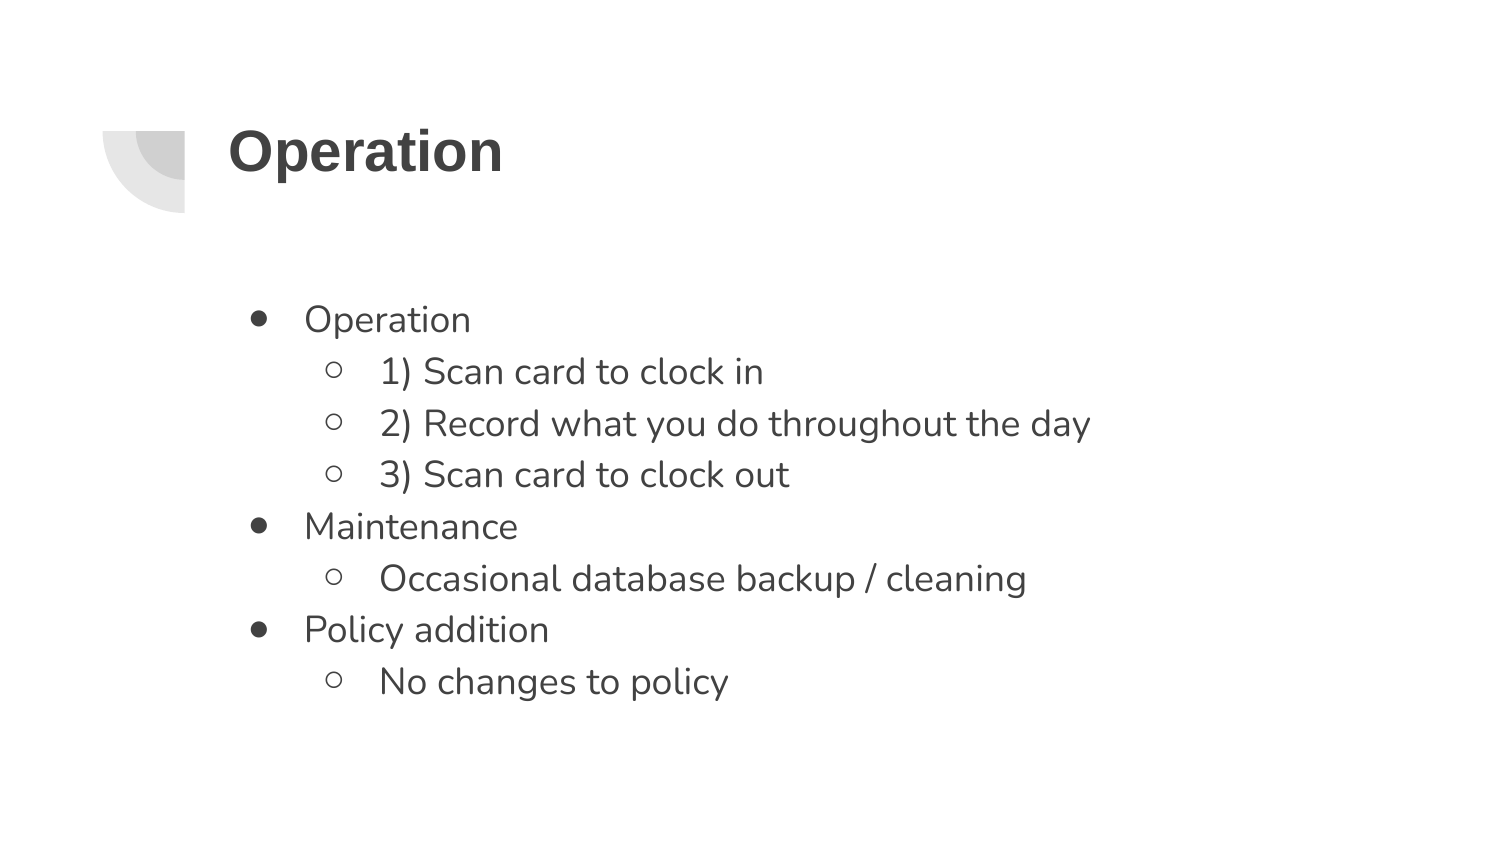

# Operation
Operation
1) Scan card to clock in
2) Record what you do throughout the day
3) Scan card to clock out
Maintenance
Occasional database backup / cleaning
Policy addition
No changes to policy